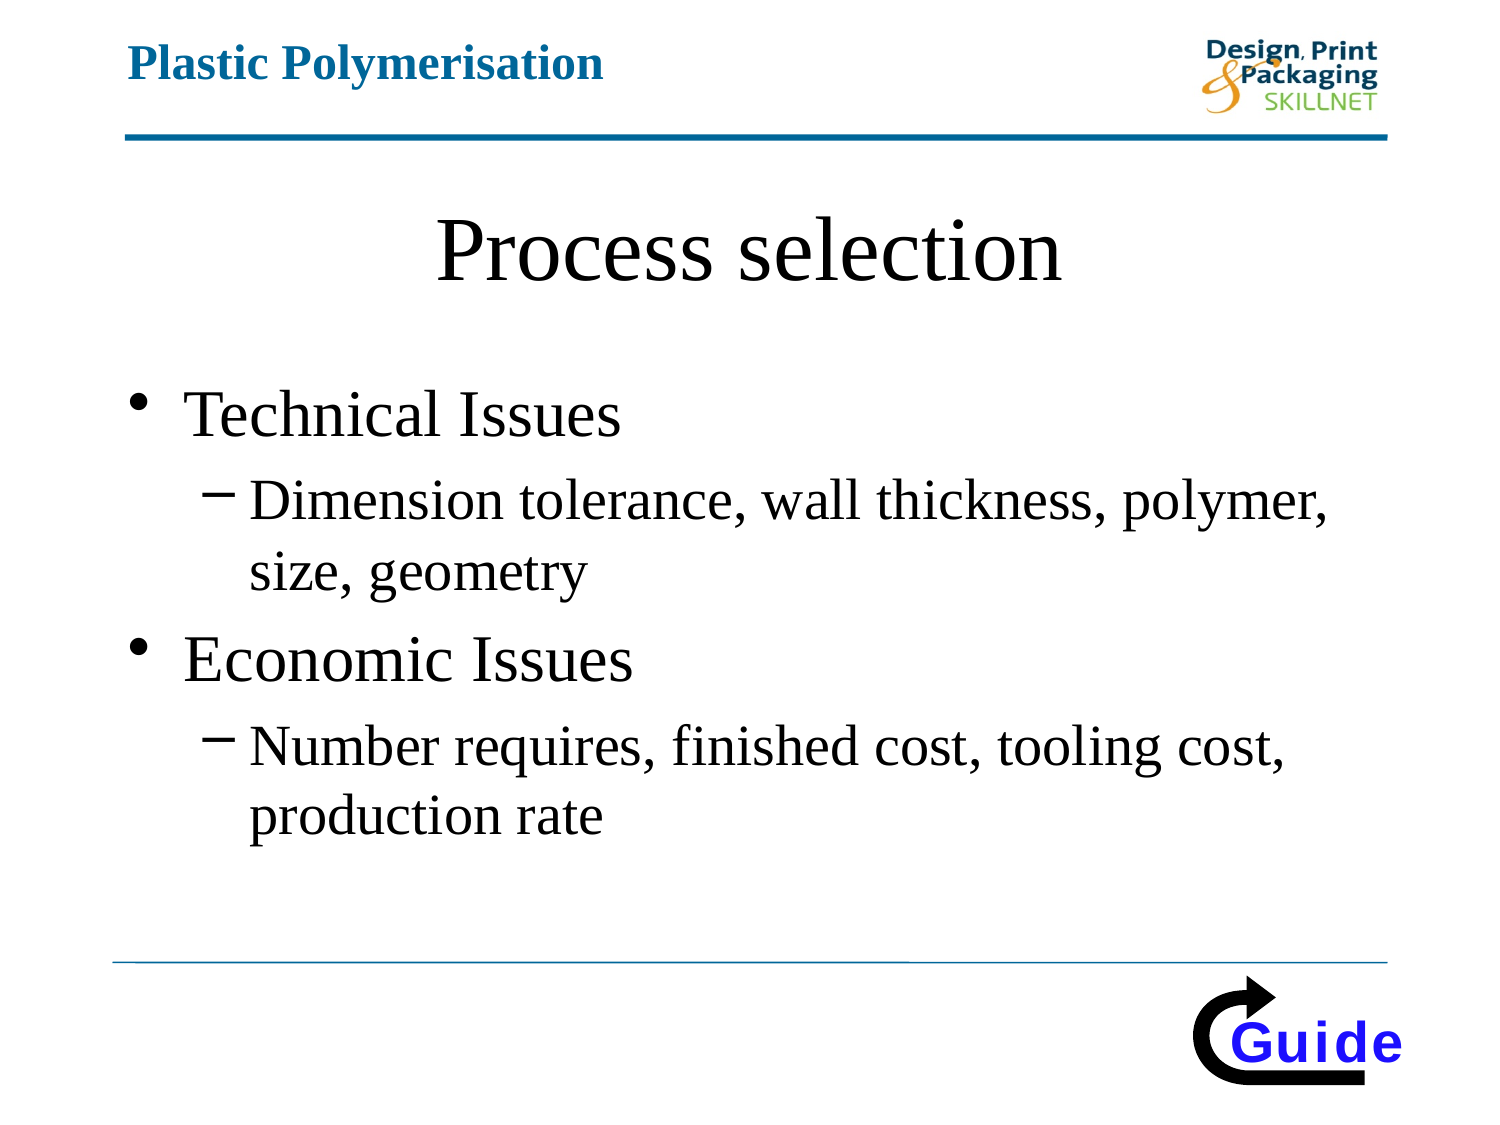

# Process selection
Technical Issues
Dimension tolerance, wall thickness, polymer, size, geometry
Economic Issues
Number requires, finished cost, tooling cost, production rate